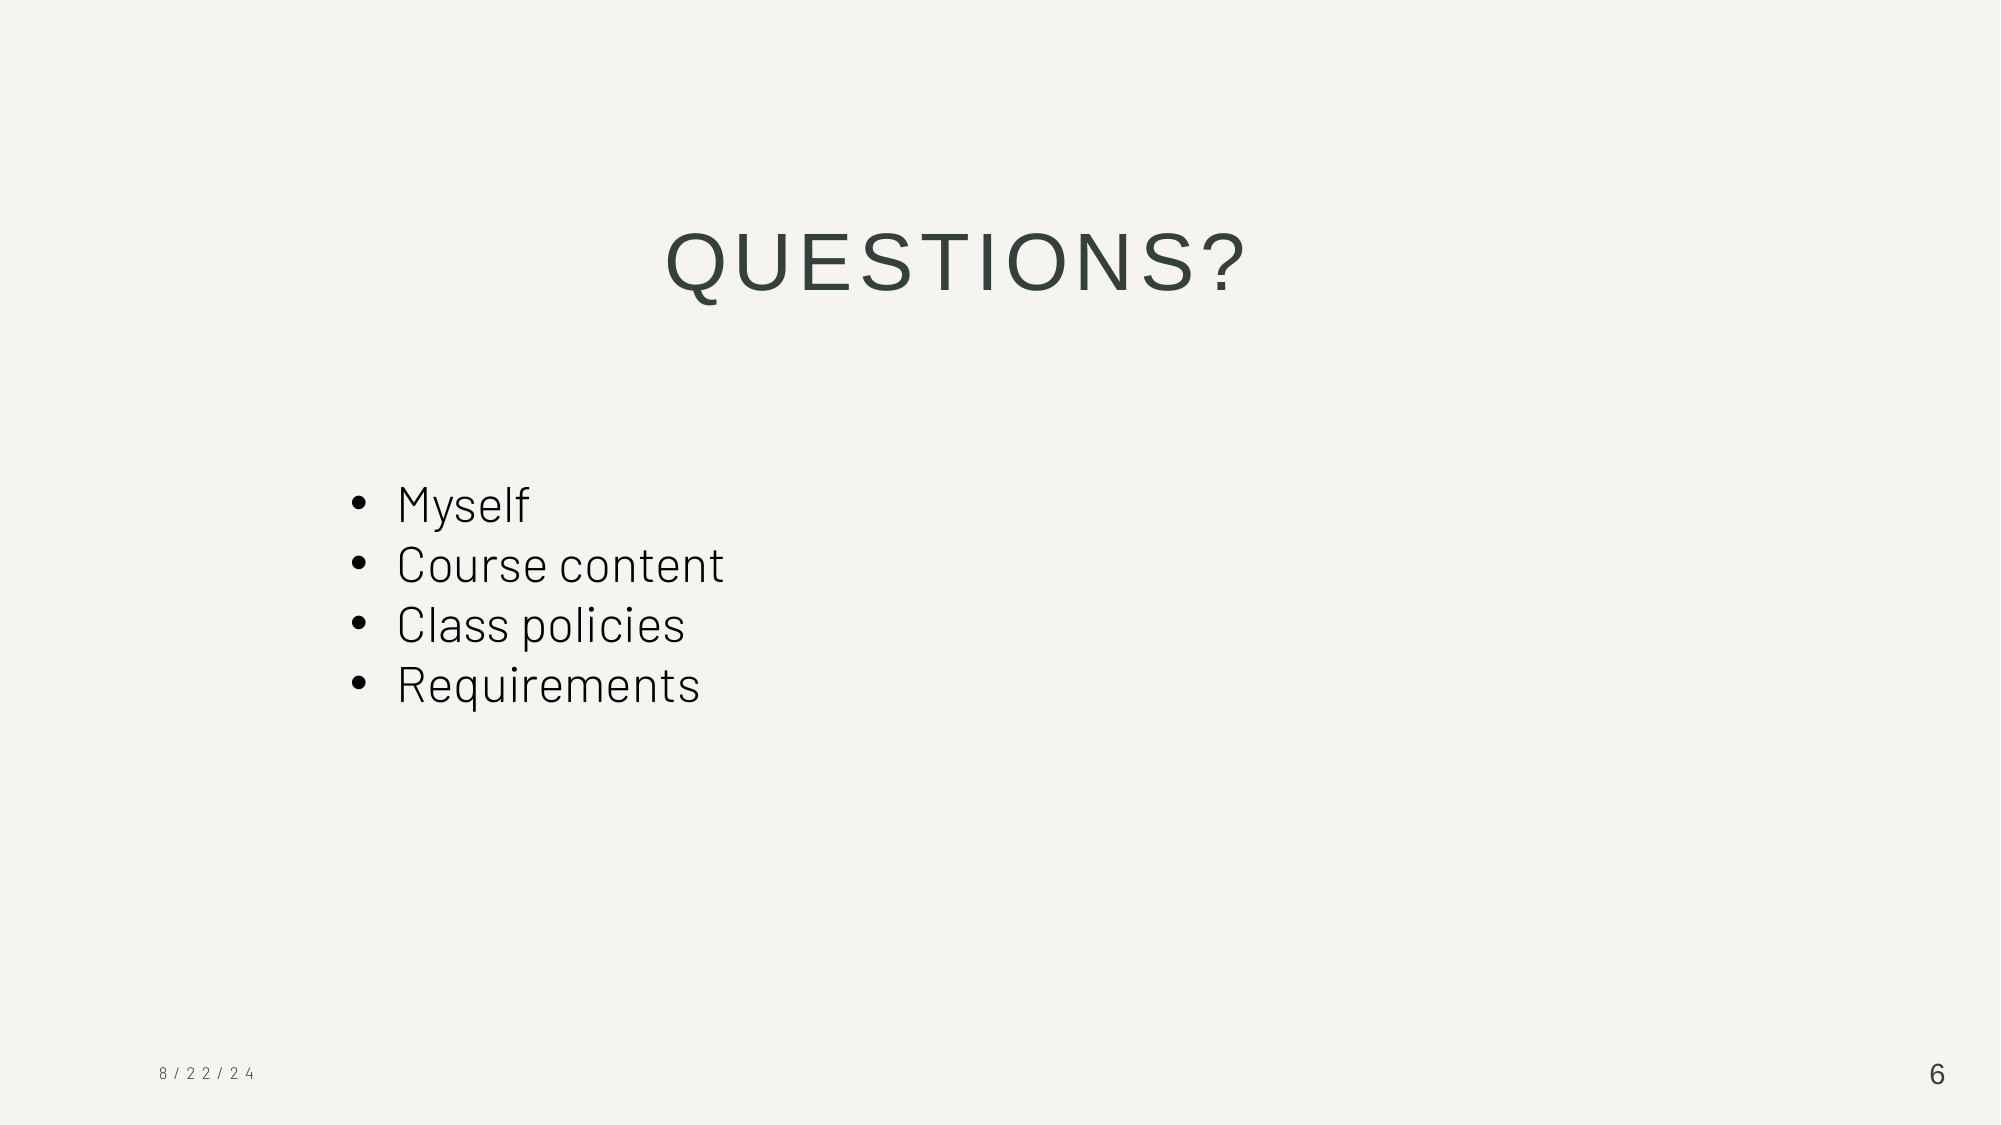

# Questions?
Myself
Course content
Class policies
Requirements
8/22/24

6